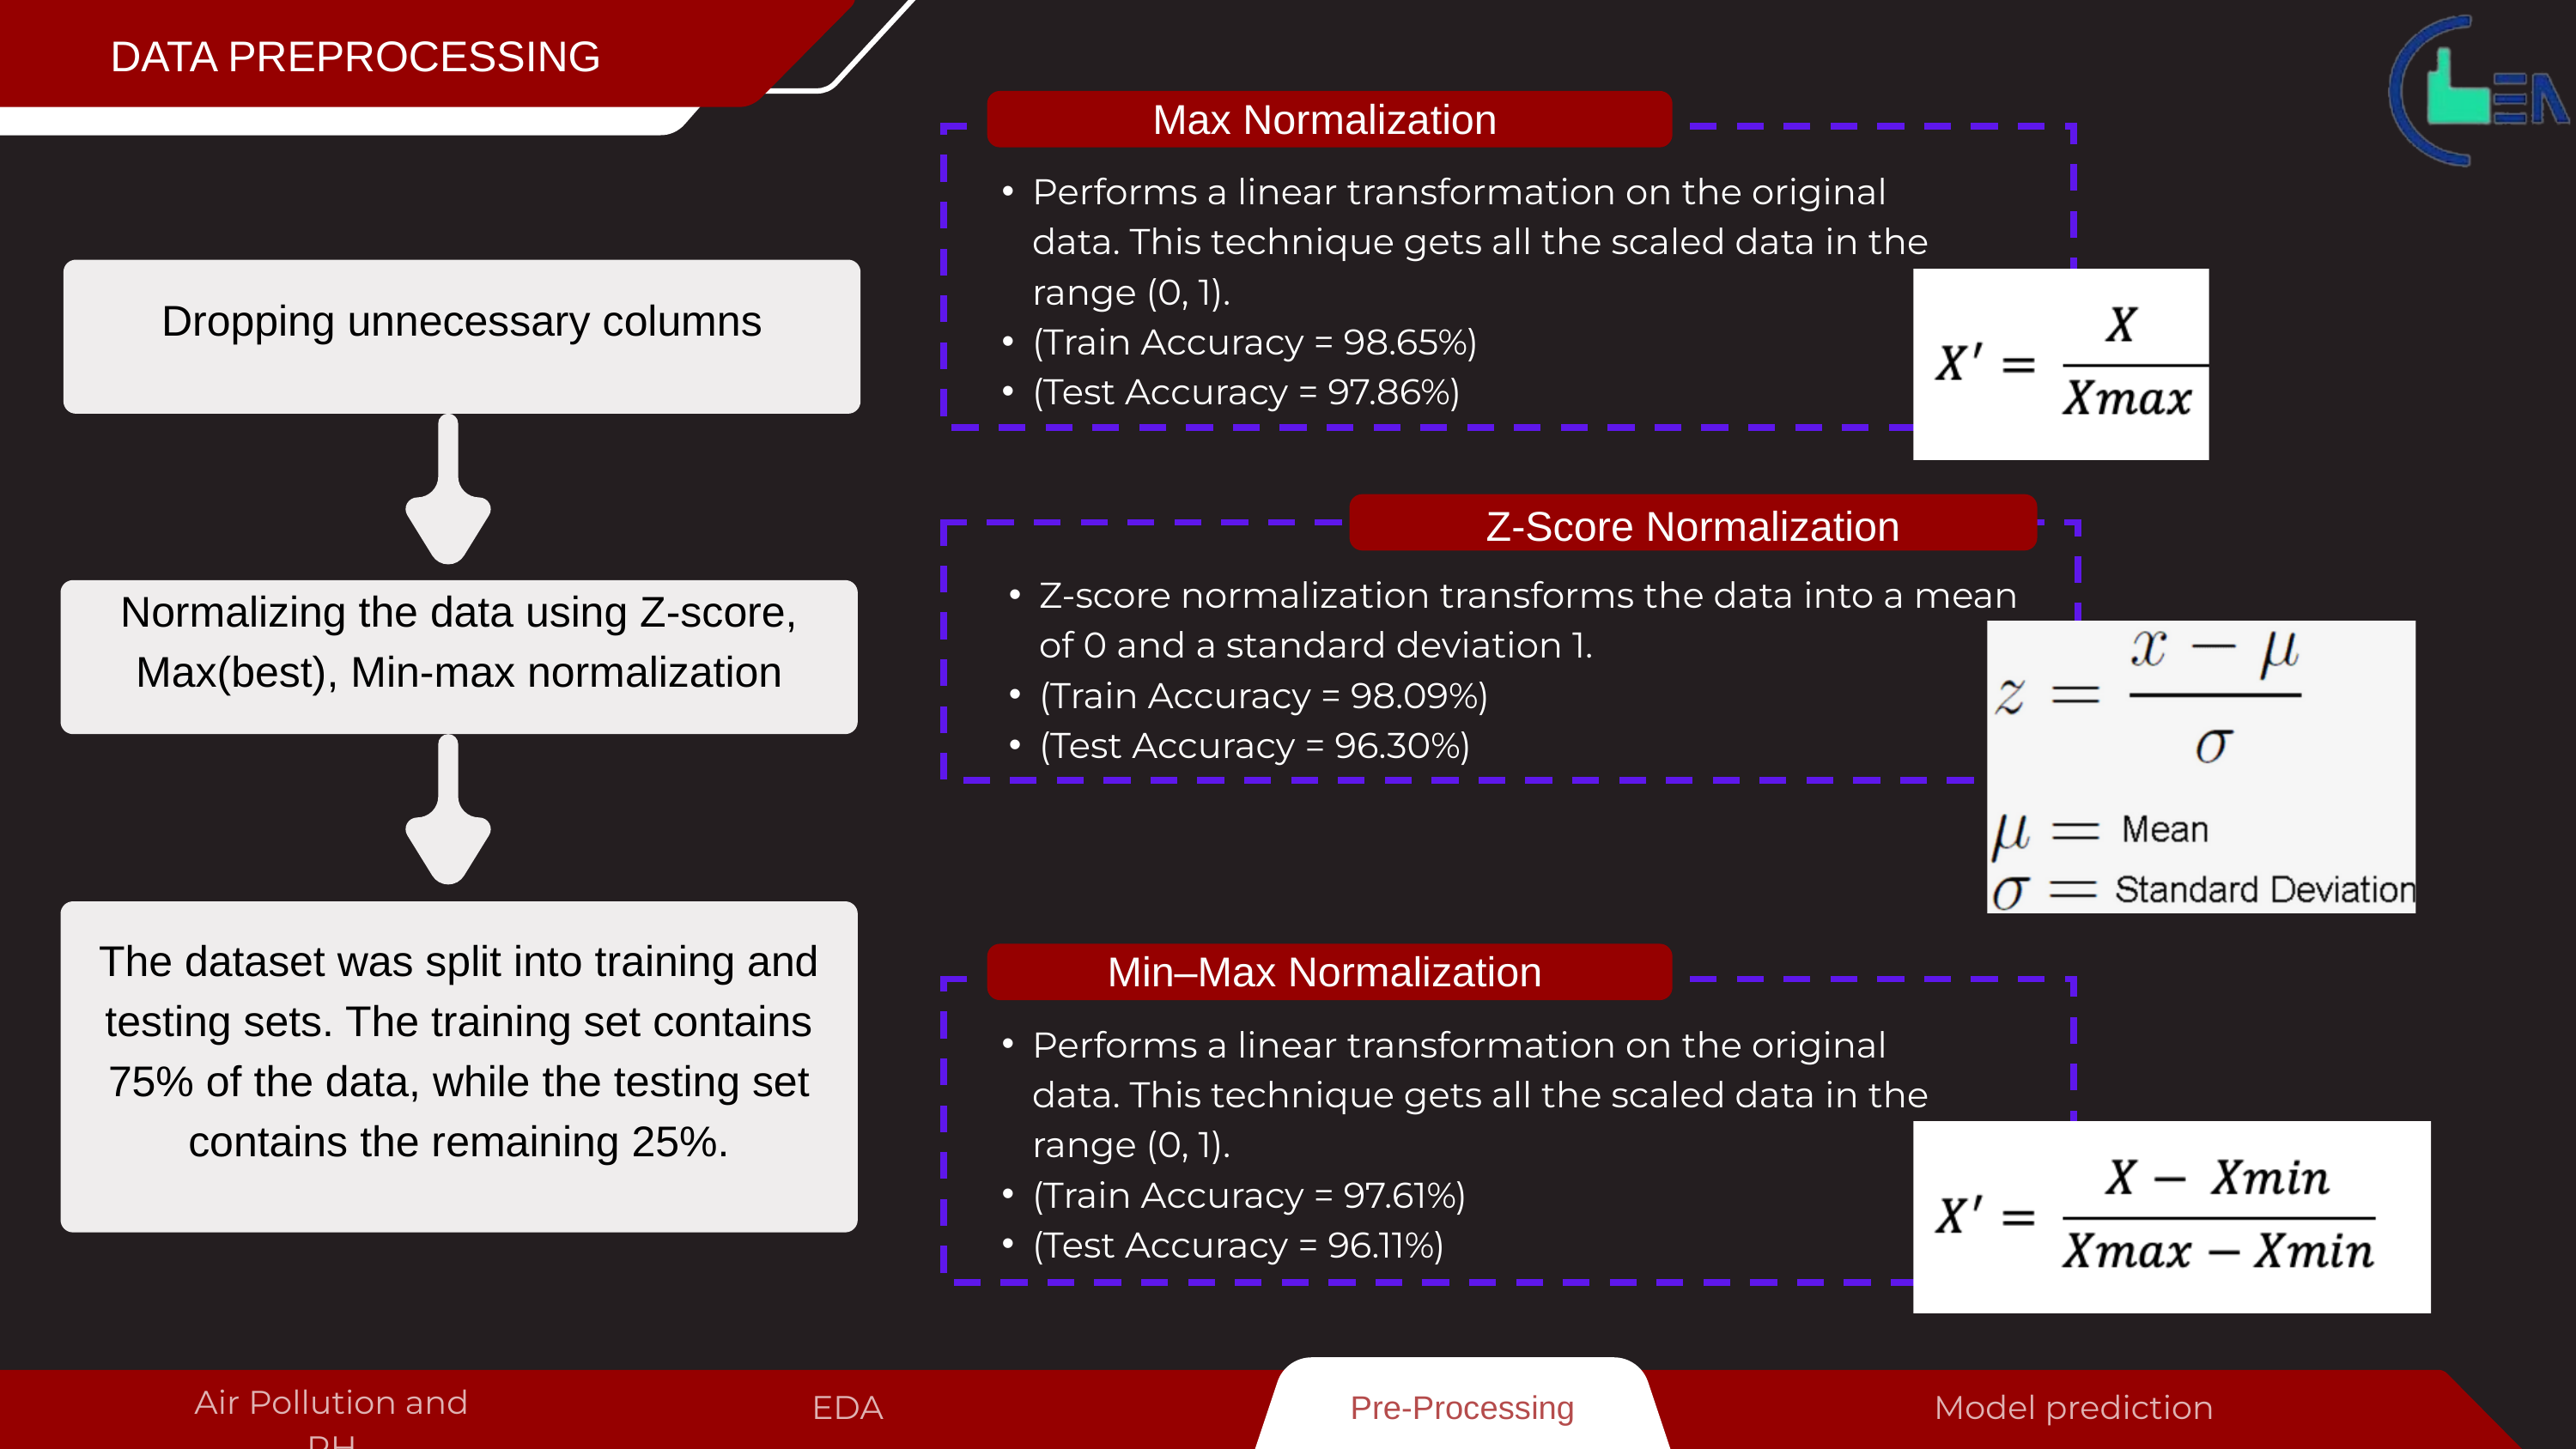

DATA PREPROCESSING
Max Normalization

Performs a linear transformation on the original data. This technique gets all the scaled data in the range (0, 1).
(Train Accuracy = 98.65%)
(Test Accuracy = 97.86%)

Dropping unnecessary columns

Z-Score Normalization

Z-score normalization transforms the data into a mean of 0 and a standard deviation 1.
(Train Accuracy = 98.09%)
(Test Accuracy = 96.30%)

Normalizing the data using Z-score, Max(best), Min-max normalization

The dataset was split into training and testing sets. The training set contains 75% of the data, while the testing set contains the remaining 25%.
Min–Max Normalization

Performs a linear transformation on the original data. This technique gets all the scaled data in the range (0, 1).
(Train Accuracy = 97.61%)
(Test Accuracy = 96.11%)

Air Pollution and RH
EDA
Pre-Processing
Model prediction